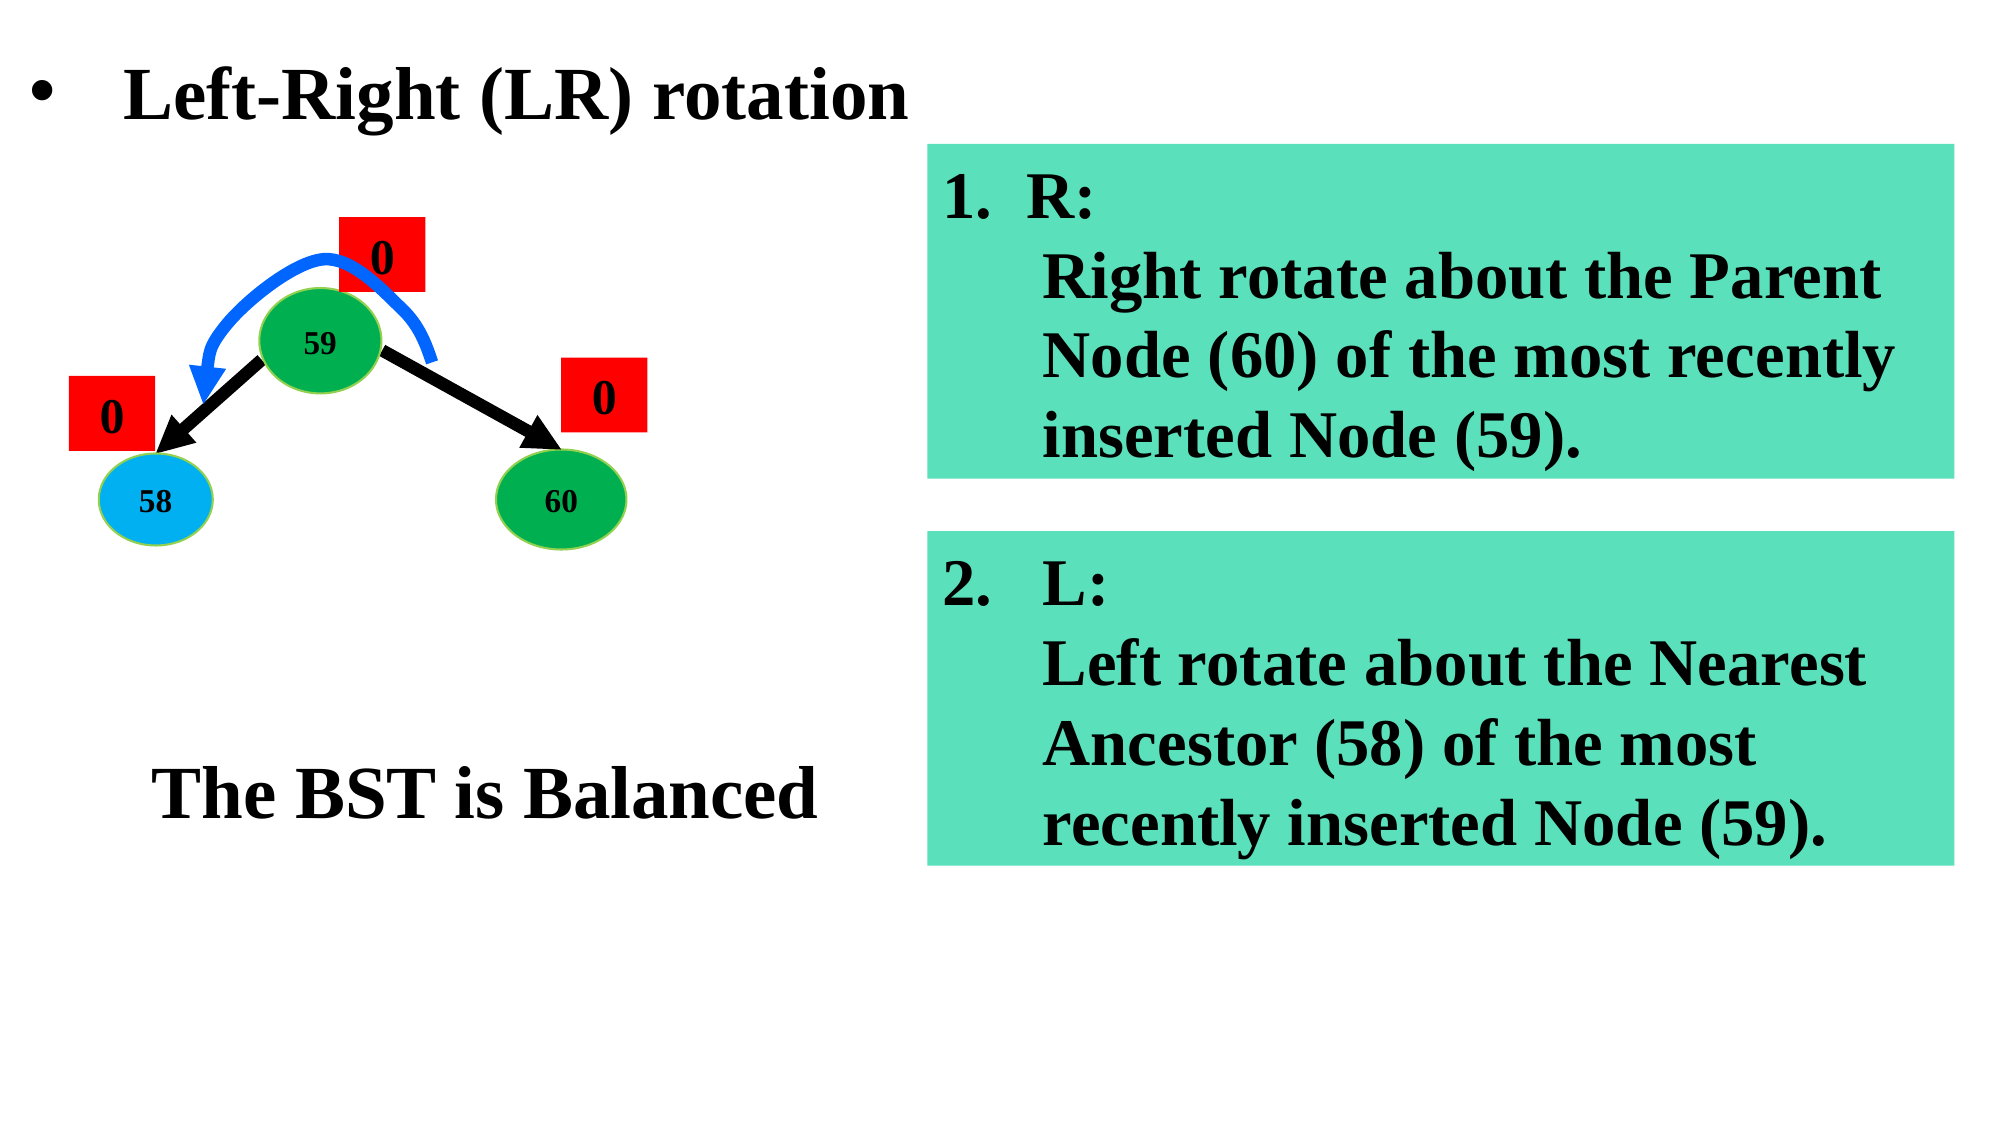

Left-Right (LR) rotation
R:
      Right rotate about the Parent
      Node (60) of the most recently
      inserted Node (59).
0

59
0
0
60
58
2.   L:
      Left rotate about the Nearest
      Ancestor (58) of the most
      recently inserted Node (59).
The BST is Balanced